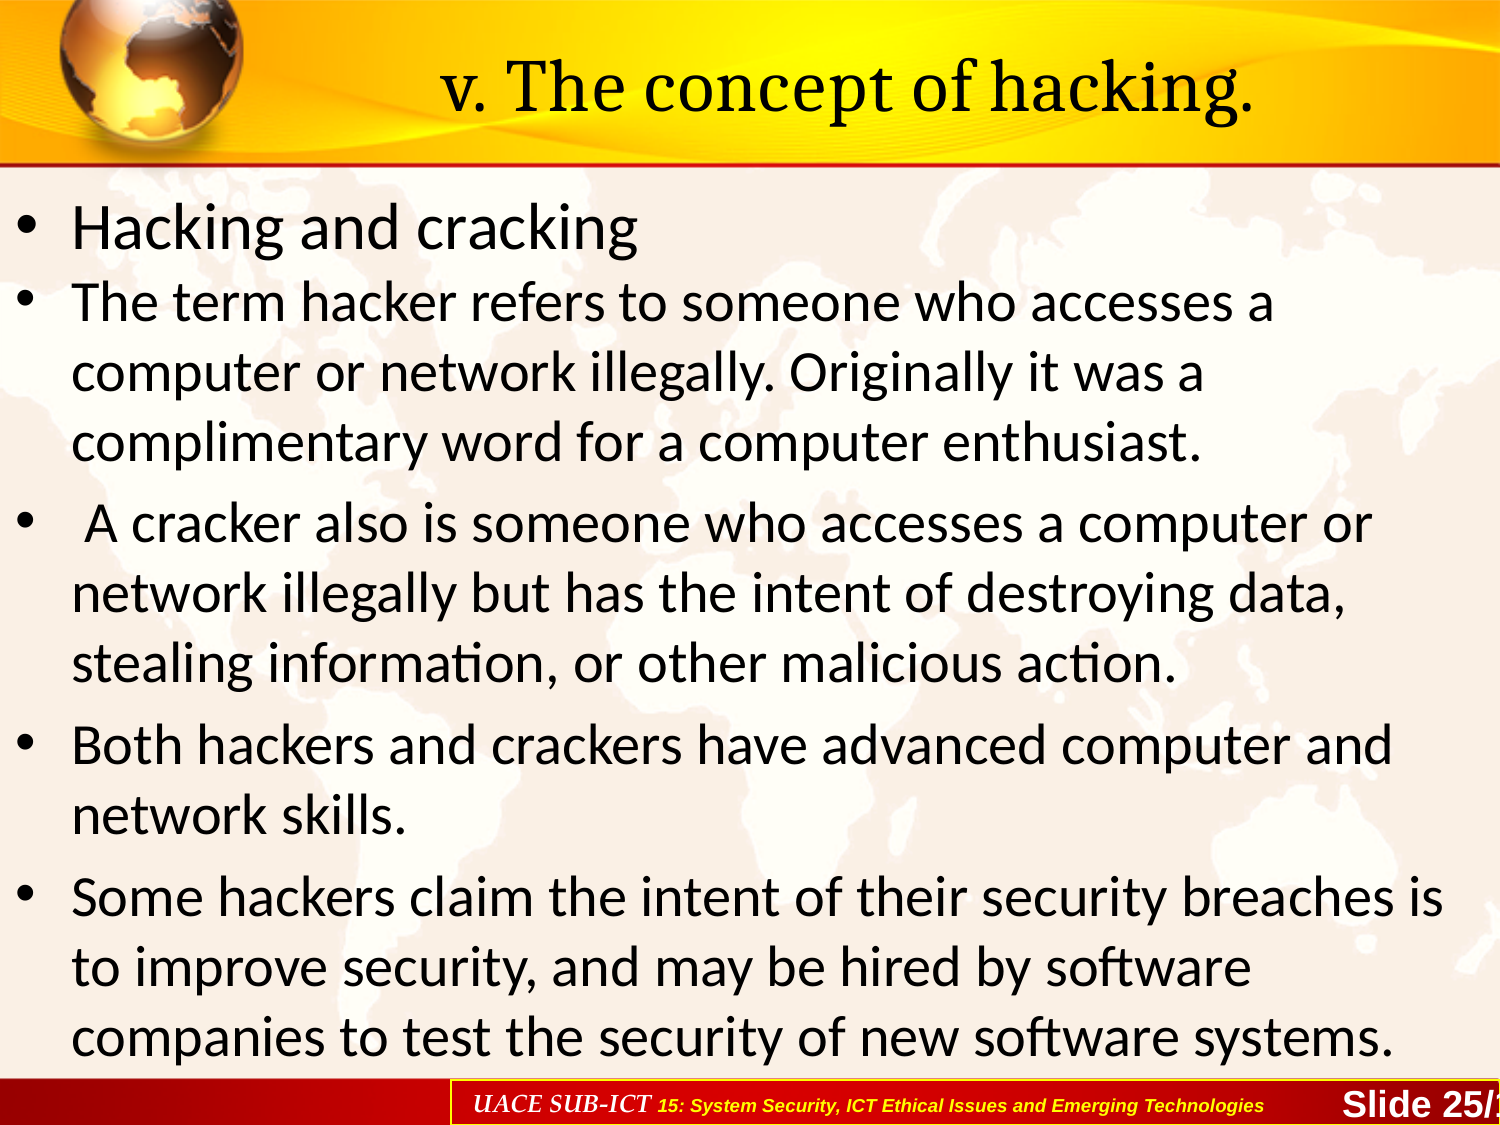

# v. The concept of hacking.
Hacking and cracking
The term hacker refers to someone who accesses a computer or network illegally. Originally it was a complimentary word for a computer enthusiast.
 A cracker also is someone who accesses a computer or network illegally but has the intent of destroying data, stealing information, or other malicious action.
Both hackers and crackers have advanced computer and network skills.
Some hackers claim the intent of their security breaches is to improve security, and may be hired by software companies to test the security of new software systems.